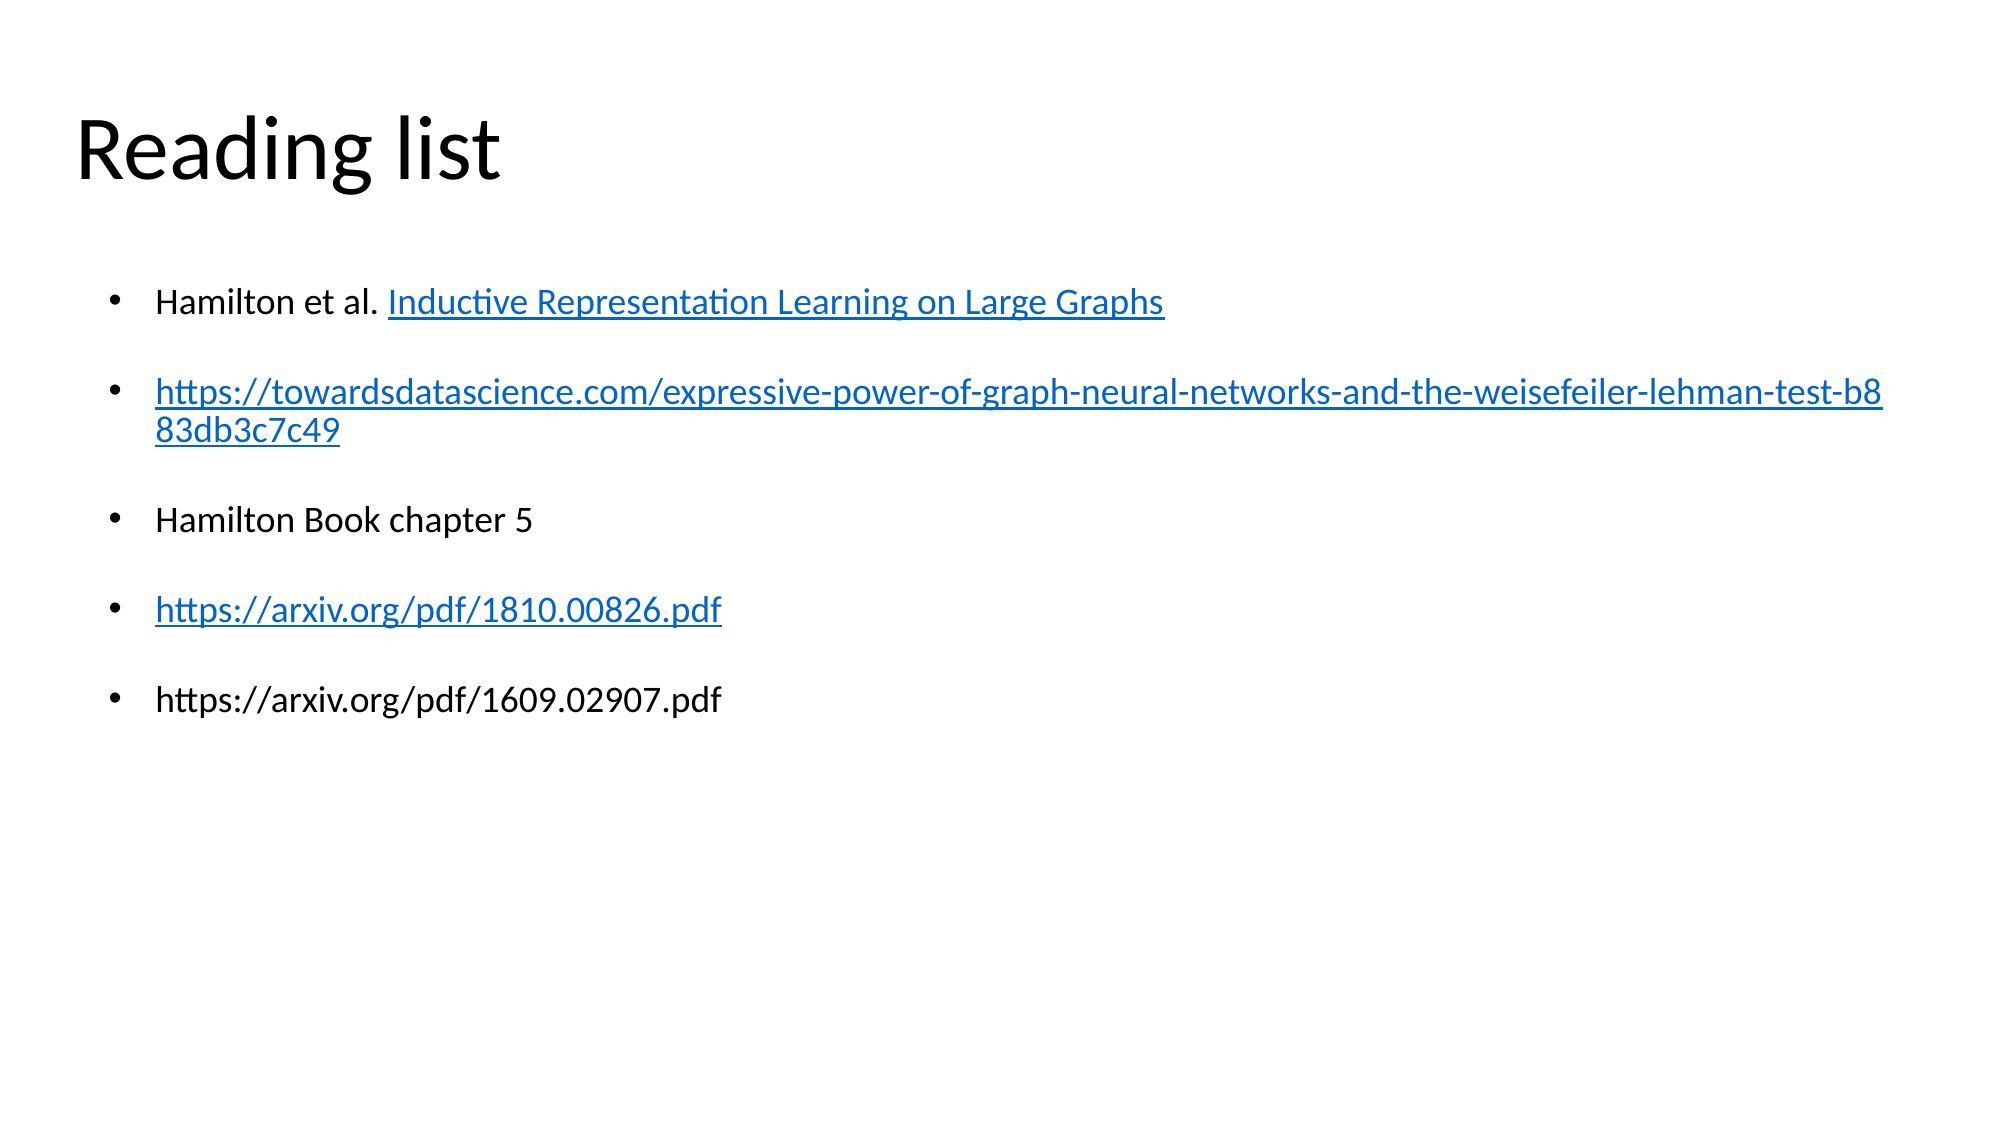

# Reading list

Hamilton et al. Inductive Representation Learning on Large Graphs

https://towardsdatascience.com/expressive-power-of-graph-neural-networks-and-the-weisefeiler-lehman-test-b883db3c7c49

Hamilton Book chapter 5

https://arxiv.org/pdf/1810.00826.pdf

https://arxiv.org/pdf/1609.02907.pdf